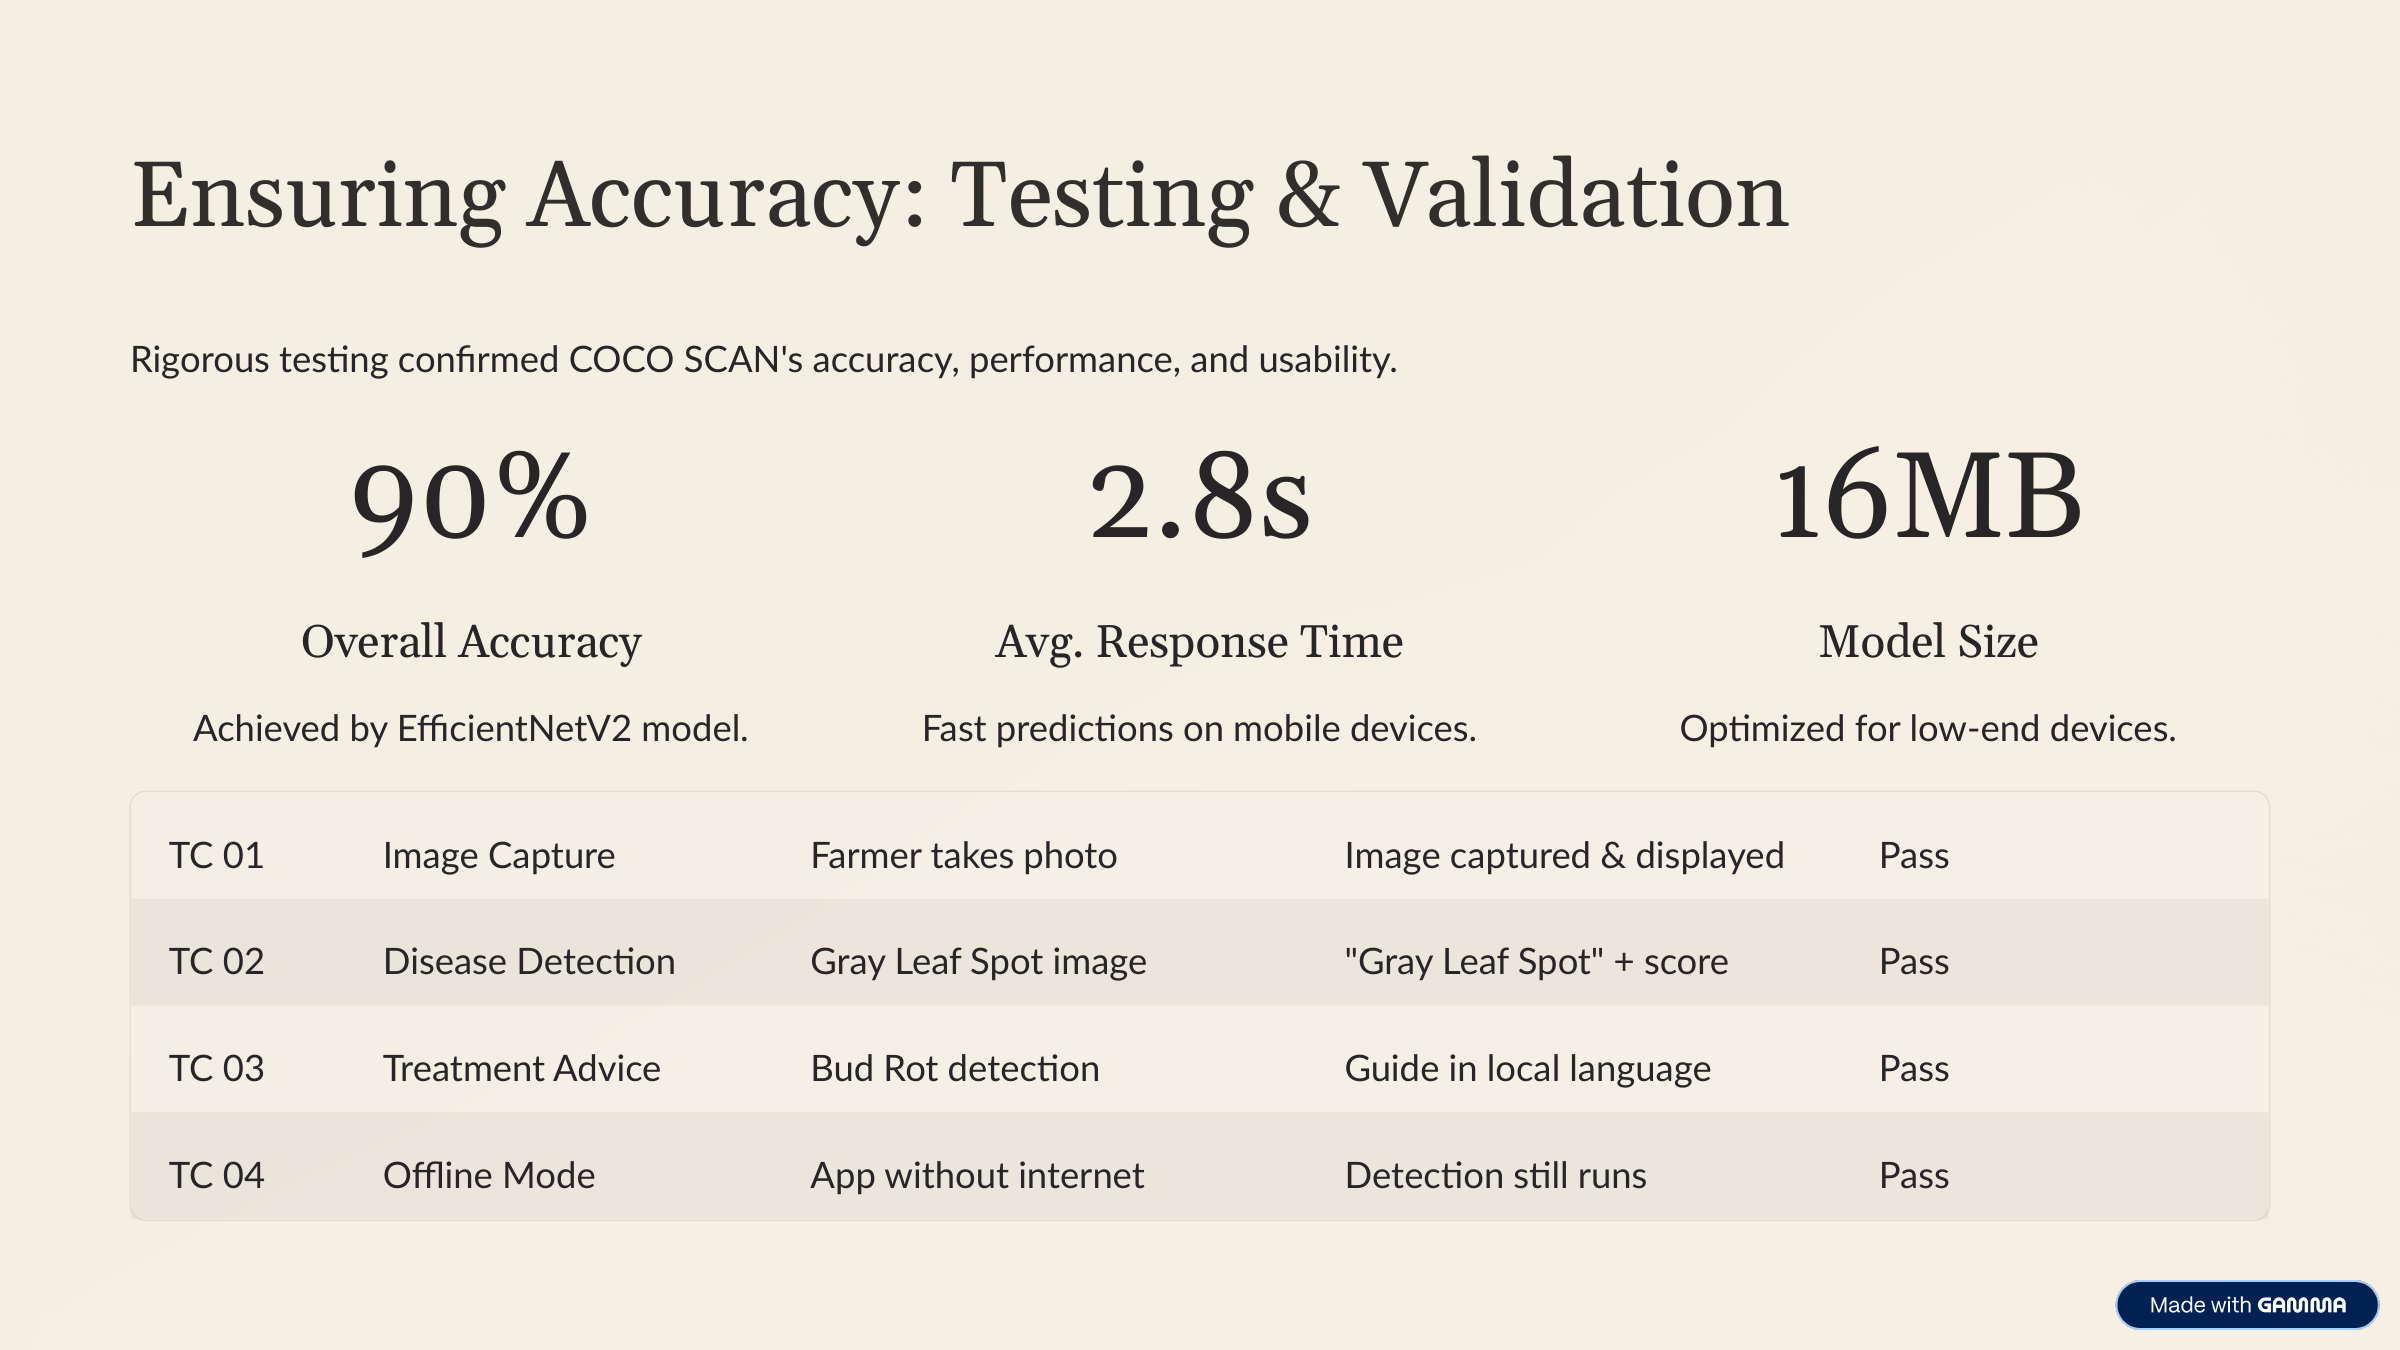

Ensuring Accuracy: Testing & Validation
Rigorous testing confirmed COCO SCAN's accuracy, performance, and usability.
90%
2.8s
16MB
Overall Accuracy
Avg. Response Time
Model Size
Achieved by EfficientNetV2 model.
Fast predictions on mobile devices.
Optimized for low-end devices.

TC 01
Image Capture
Farmer takes photo
Image captured & displayed
Pass

TC 02
Disease Detection
Gray Leaf Spot image
"Gray Leaf Spot" + score
Pass

TC 03
Treatment Advice
Bud Rot detection
Guide in local language
Pass

TC 04
Offline Mode
App without internet
Detection still runs
Pass